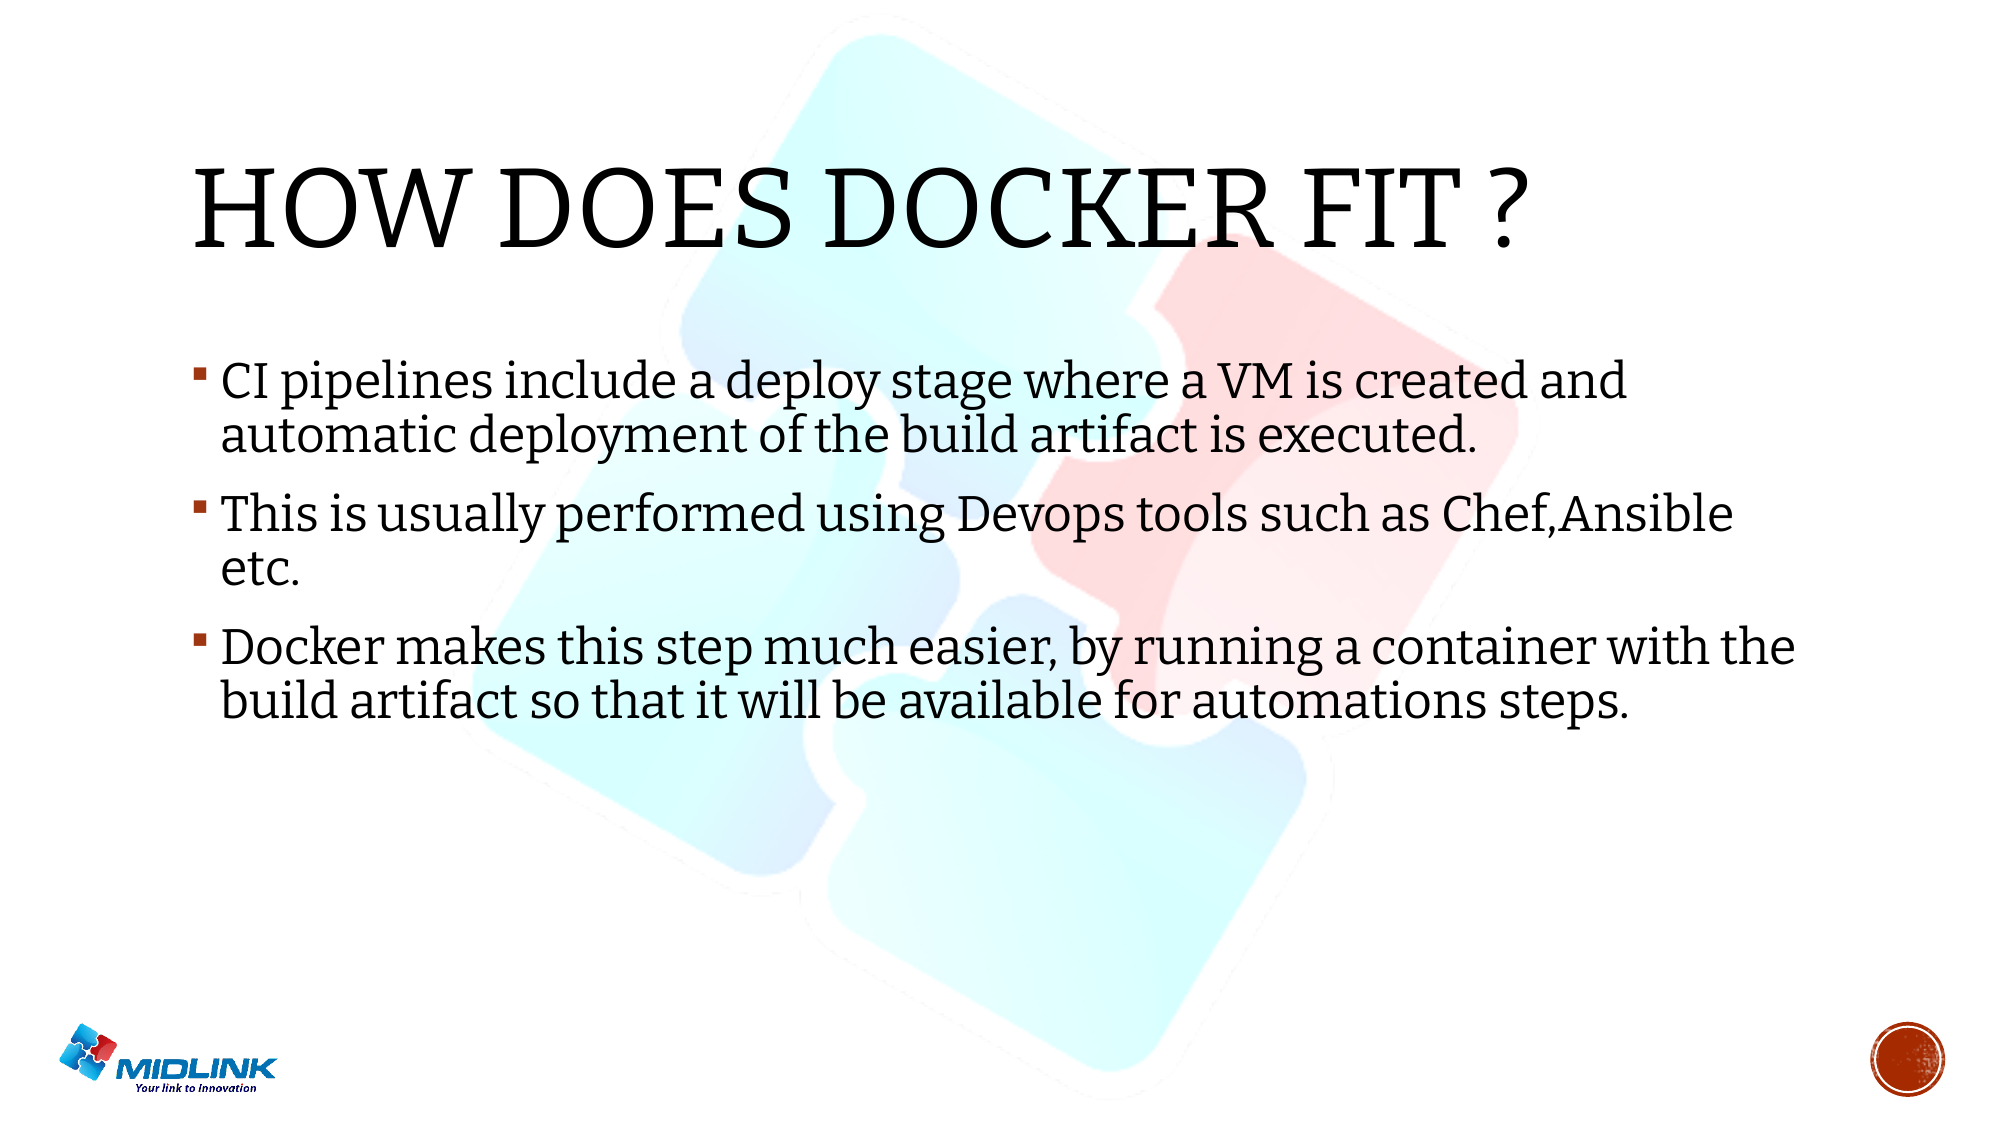

# How does docker fit ?
CI pipelines include a deploy stage where a VM is created and automatic deployment of the build artifact is executed.
This is usually performed using Devops tools such as Chef,Ansible etc.
Docker makes this step much easier, by running a container with the build artifact so that it will be available for automations steps.